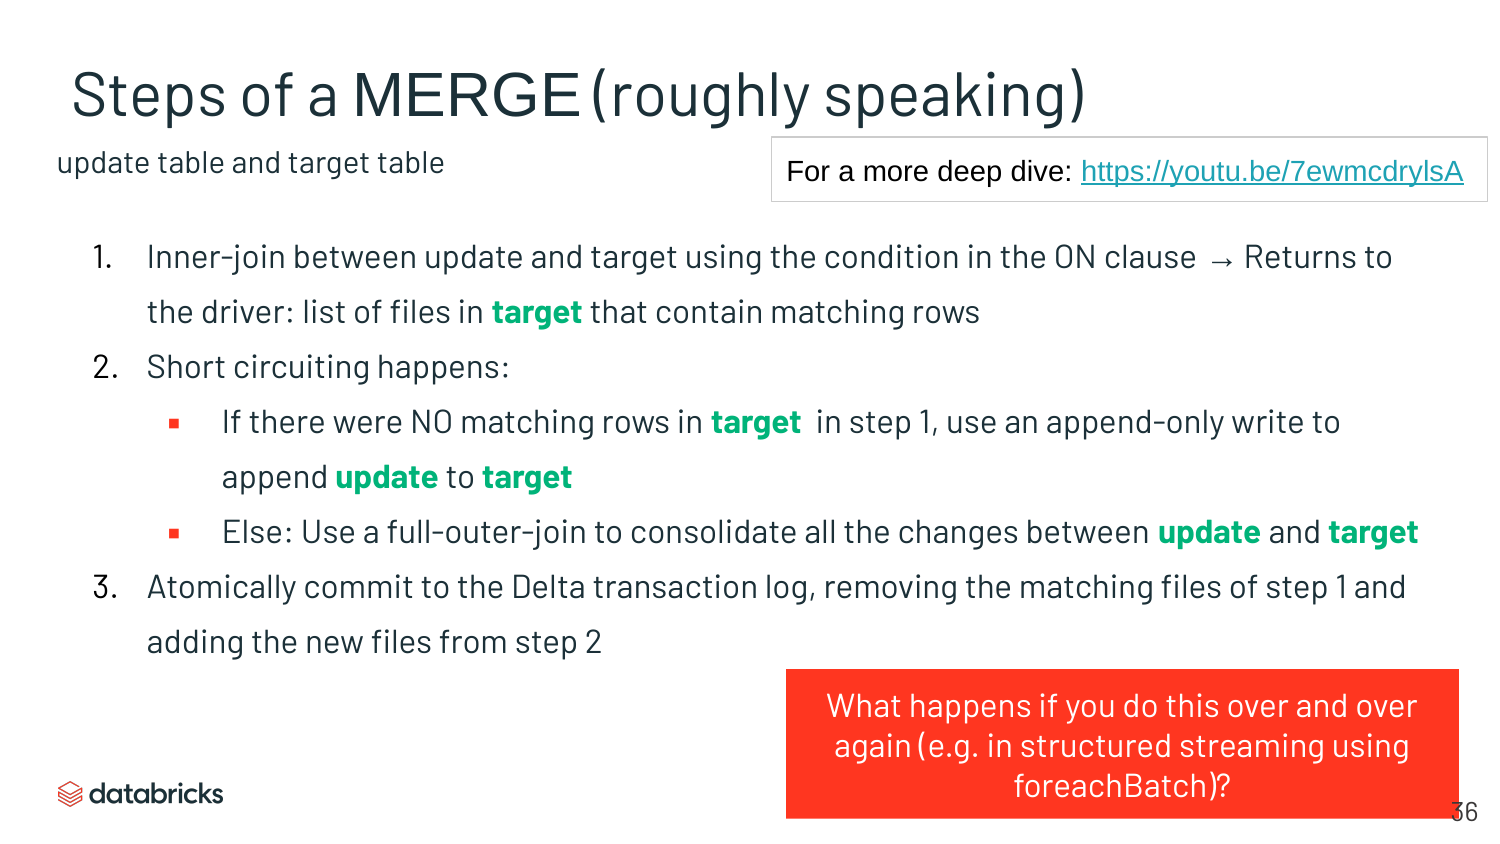

# Steps of a MERGE (roughly speaking)
For a more deep dive: https://youtu.be/7ewmcdrylsA
update table and target table
Inner-join between update and target using the condition in the ON clause → Returns to the driver: list of files in target that contain matching rows
Short circuiting happens:
If there were NO matching rows in target  in step 1, use an append-only write to append update to target
Else: Use a full-outer-join to consolidate all the changes between update and target
Atomically commit to the Delta transaction log, removing the matching files of step 1 and adding the new files from step 2
What happens if you do this over and over again (e.g. in structured streaming using foreachBatch)?
36